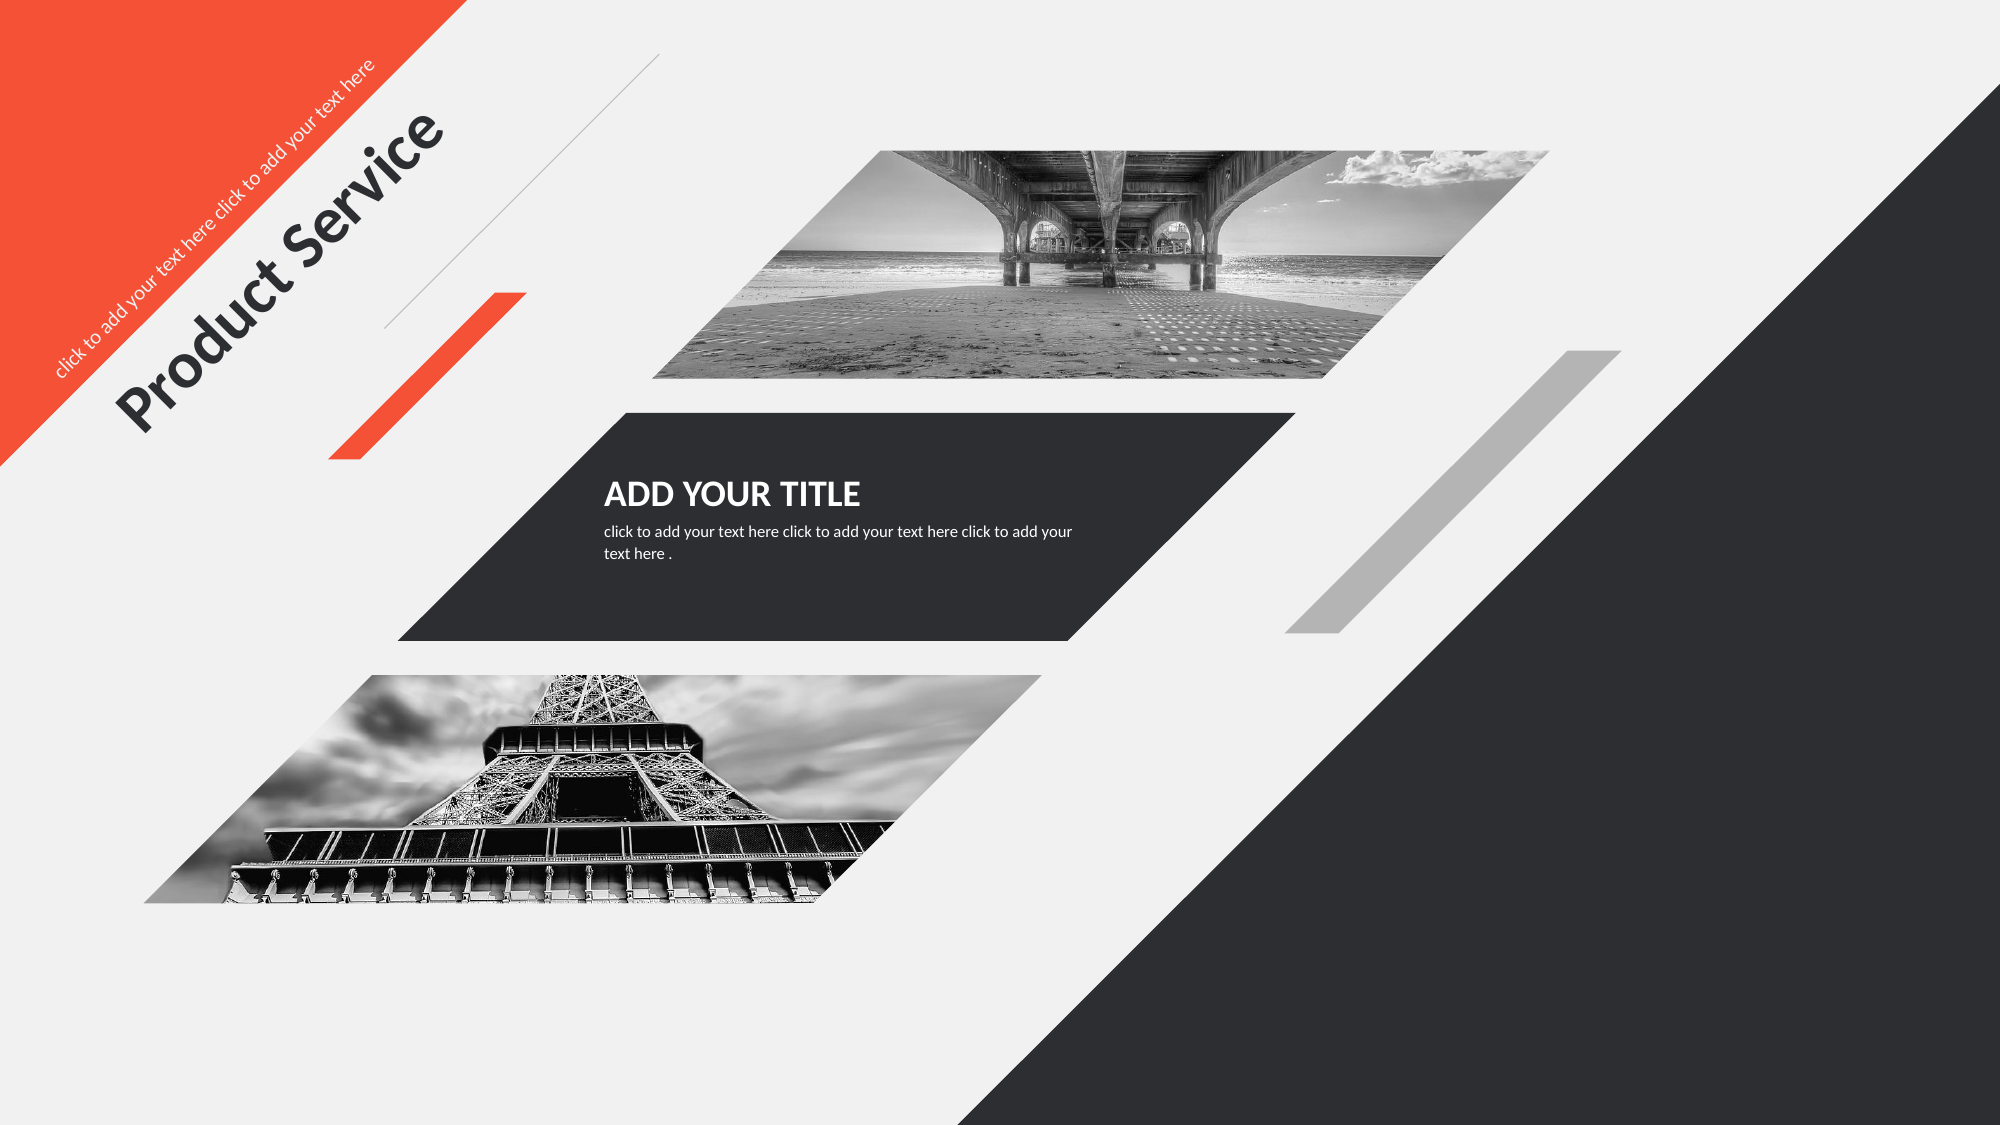

click to add your text here click to add your text here
Product Service

ADD YOUR TITLE
click to add your text here click to add your text here click to add your text here .